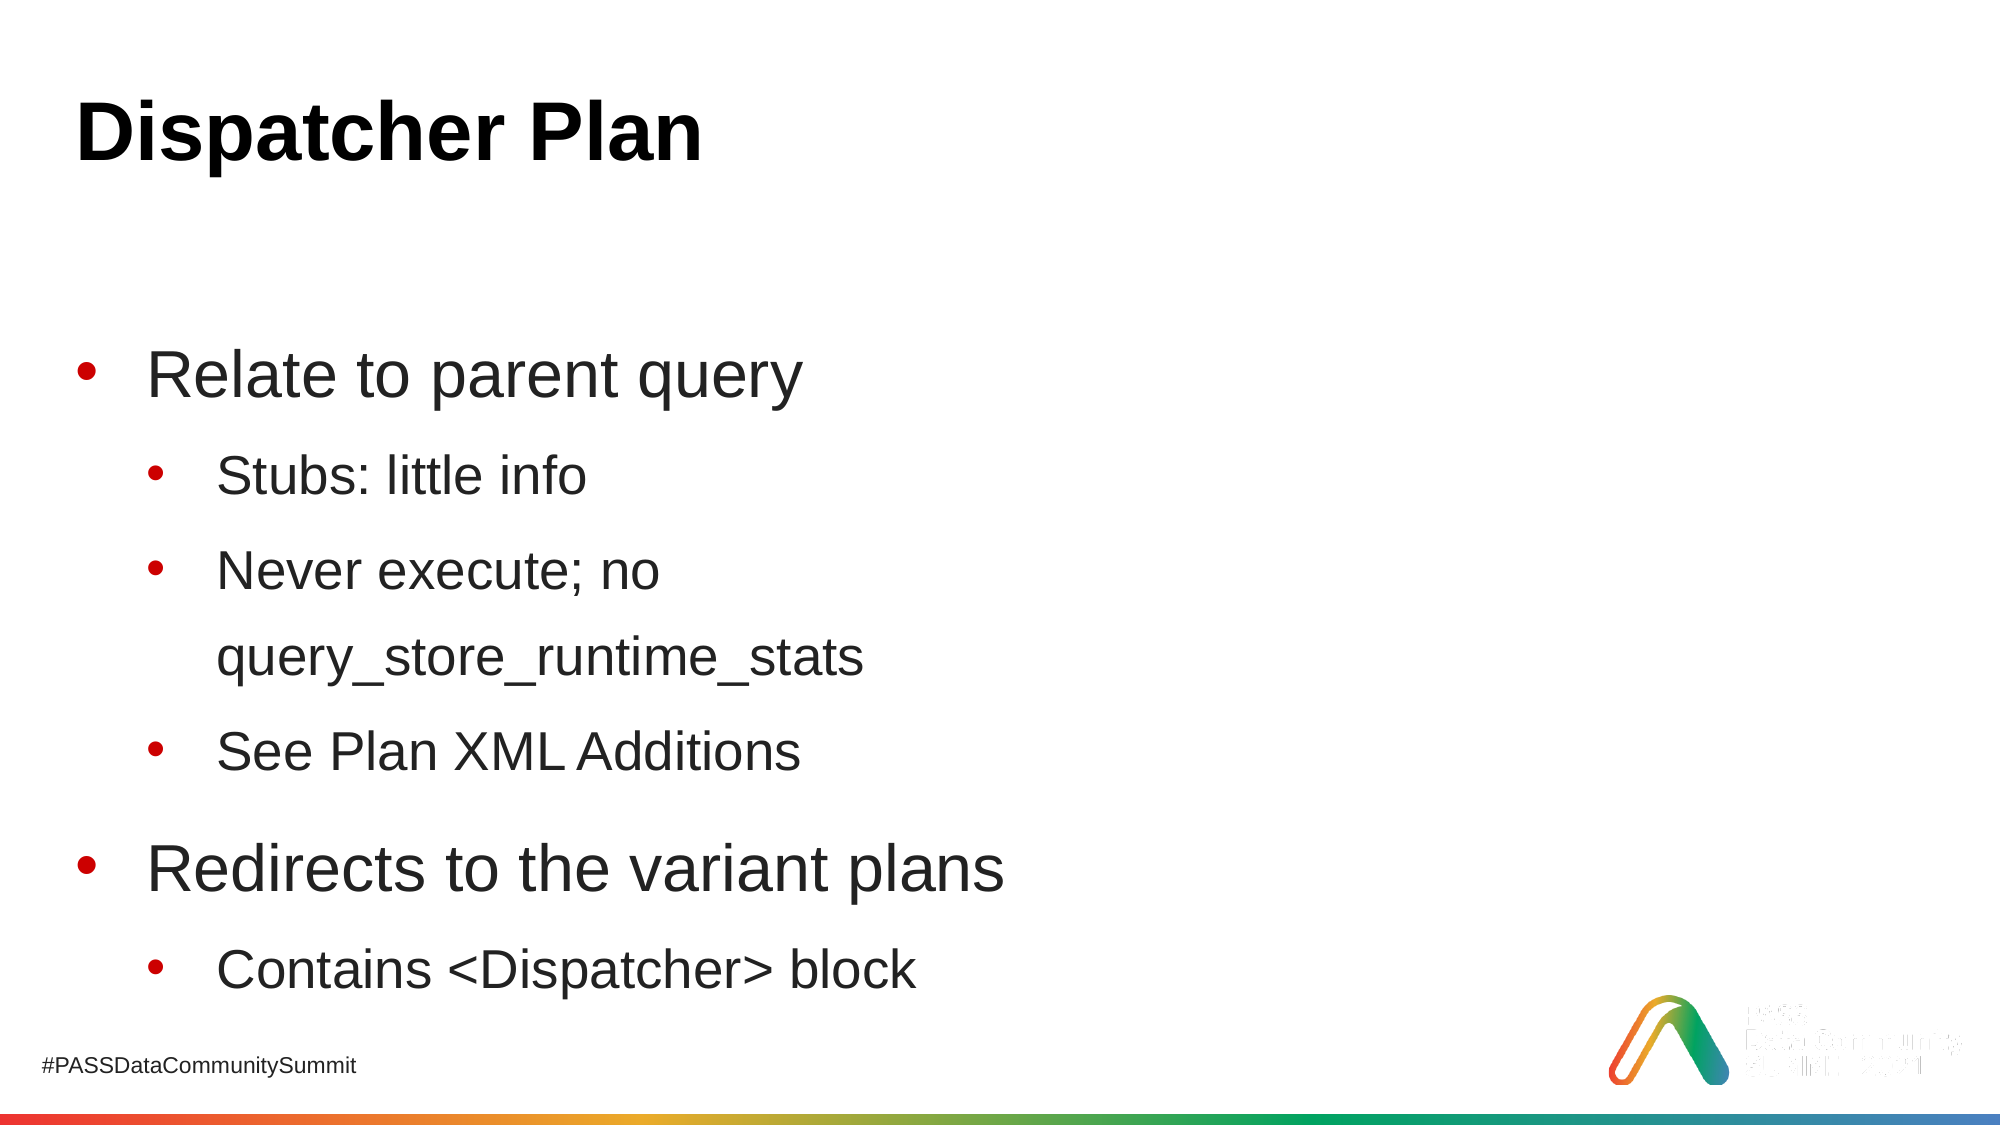

# Dispatcher Plan
Relate to parent query
Stubs: little info
Never execute; no query_store_runtime_stats
See Plan XML Additions
Redirects to the variant plans
Contains <Dispatcher> block